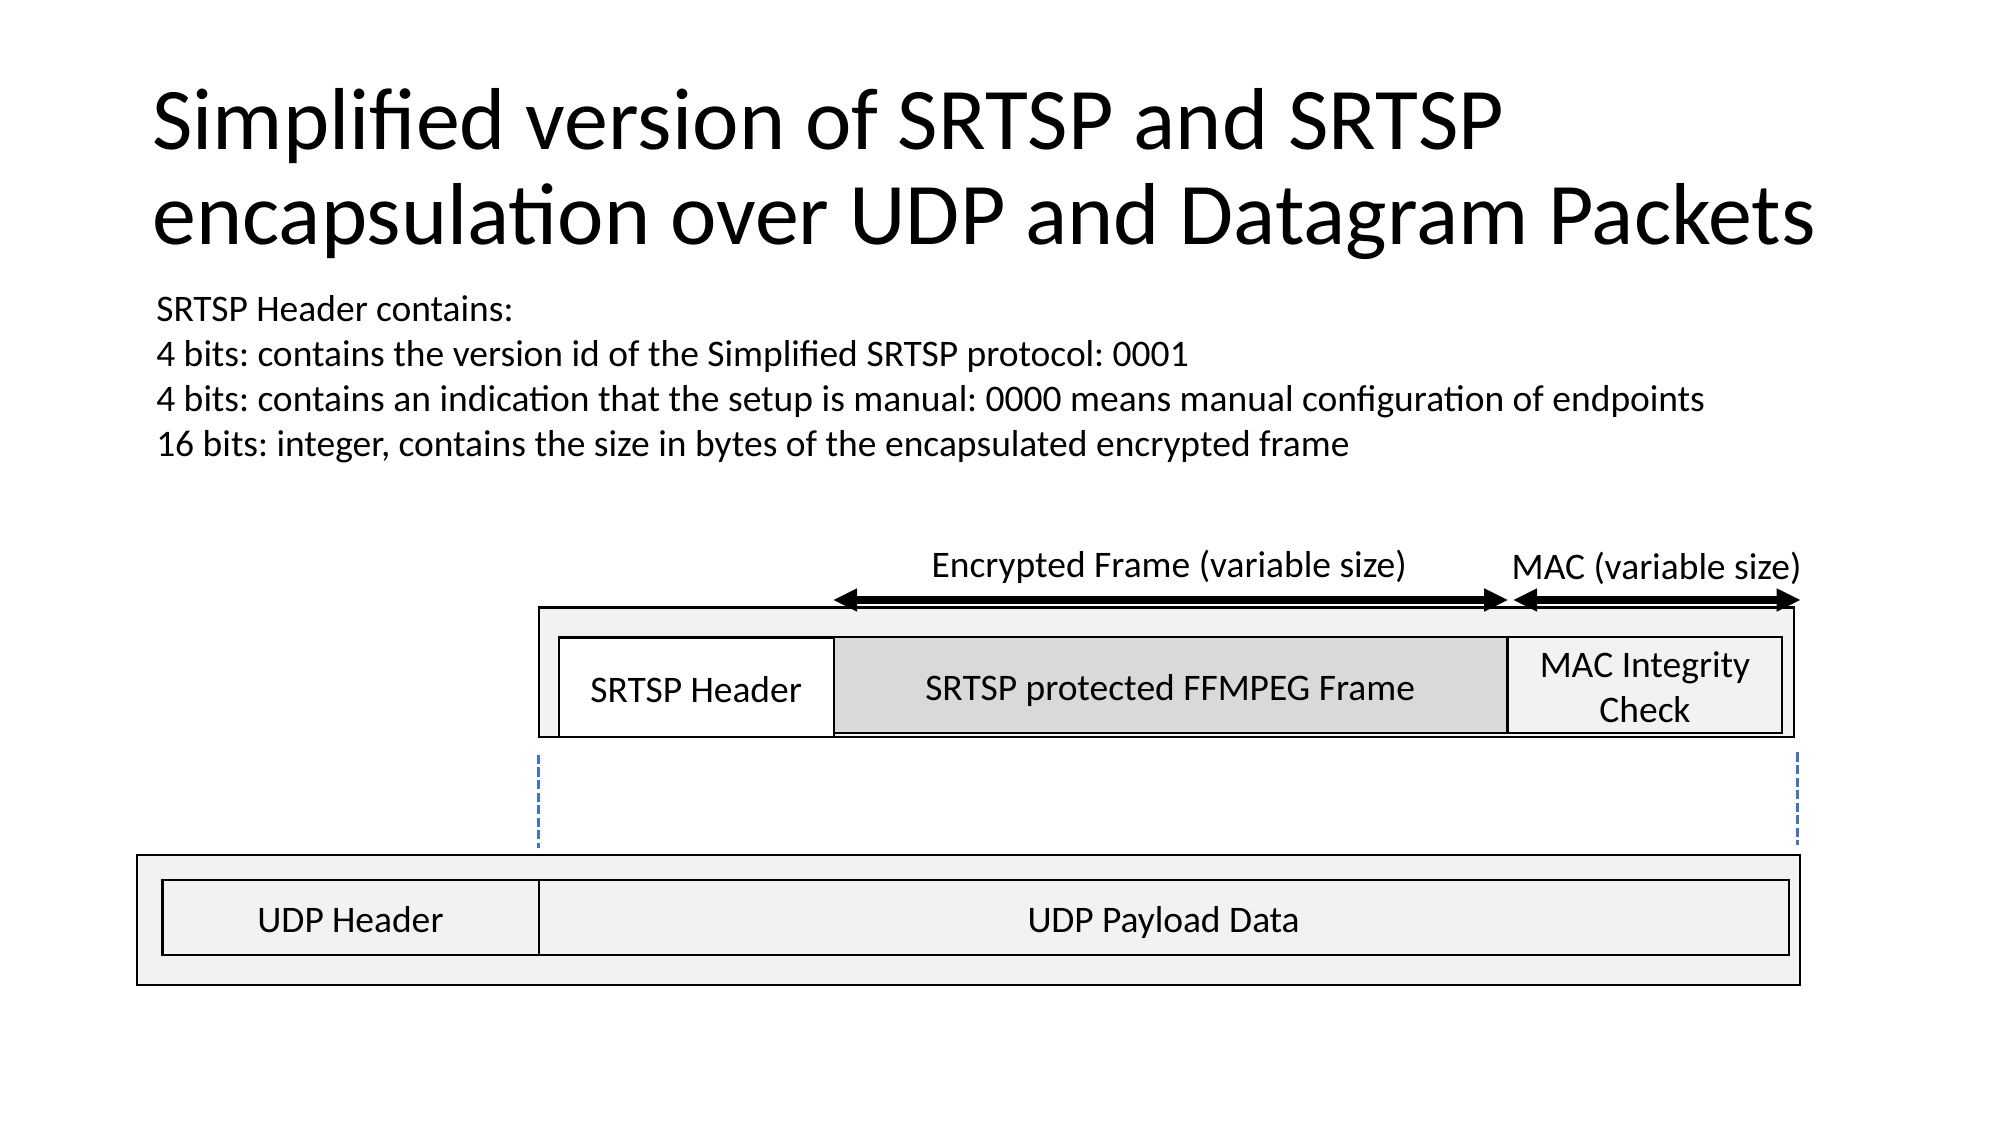

# Simplified version of SRTSP and SRTSP encapsulation over UDP and Datagram Packets
SRTSP Header contains:
4 bits: contains the version id of the Simplified SRTSP protocol: 0001
4 bits: contains an indication that the setup is manual: 0000 means manual configuration of endpoints
16 bits: integer, contains the size in bytes of the encapsulated encrypted frame
Encrypted Frame (variable size)
MAC (variable size)

SRTSP Header
MAC Integrity Check
SRTSP protected FFMPEG Frame

UDP Header
UDP Payload Data